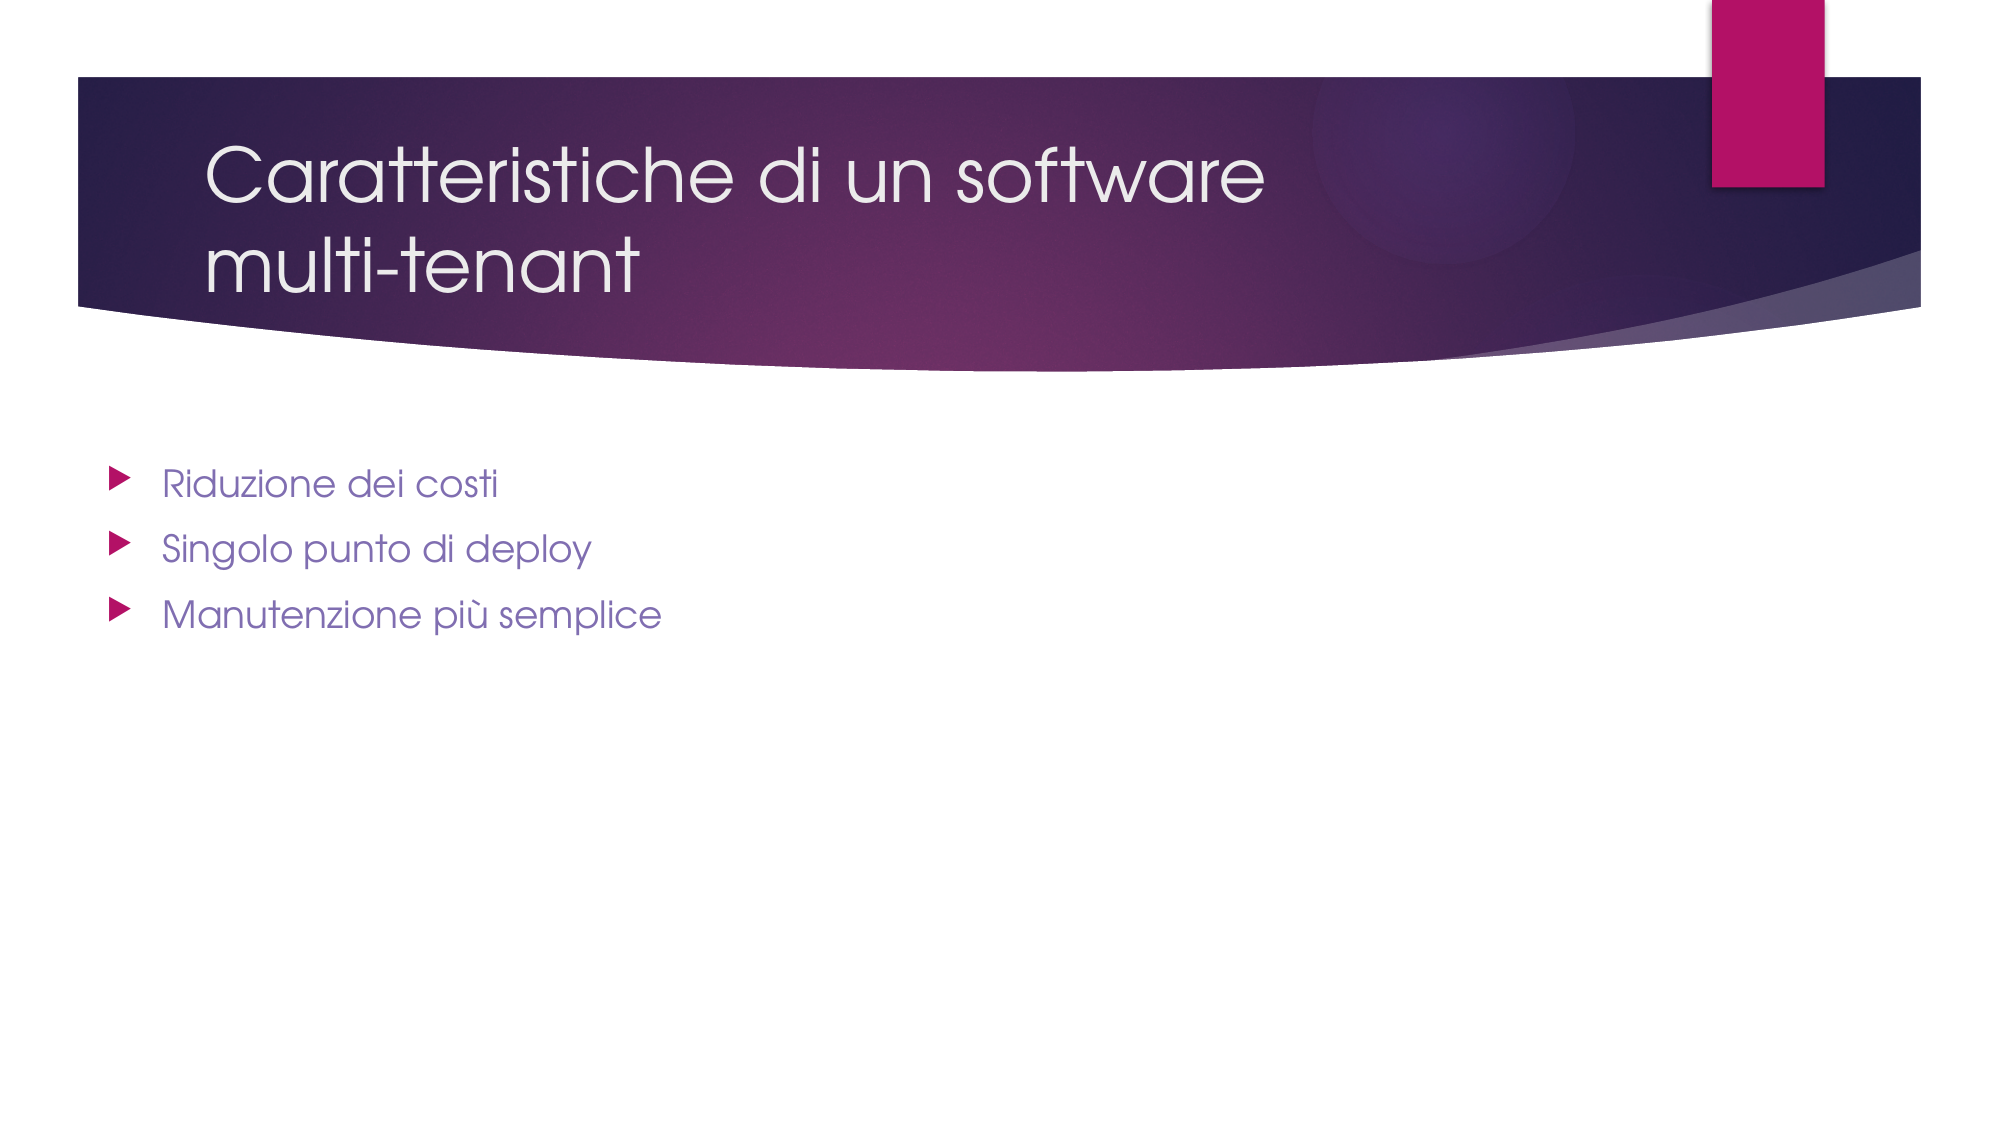

# Caratteristiche di un software multi-tenant
Riduzione dei costi
Singolo punto di deploy
Manutenzione più semplice